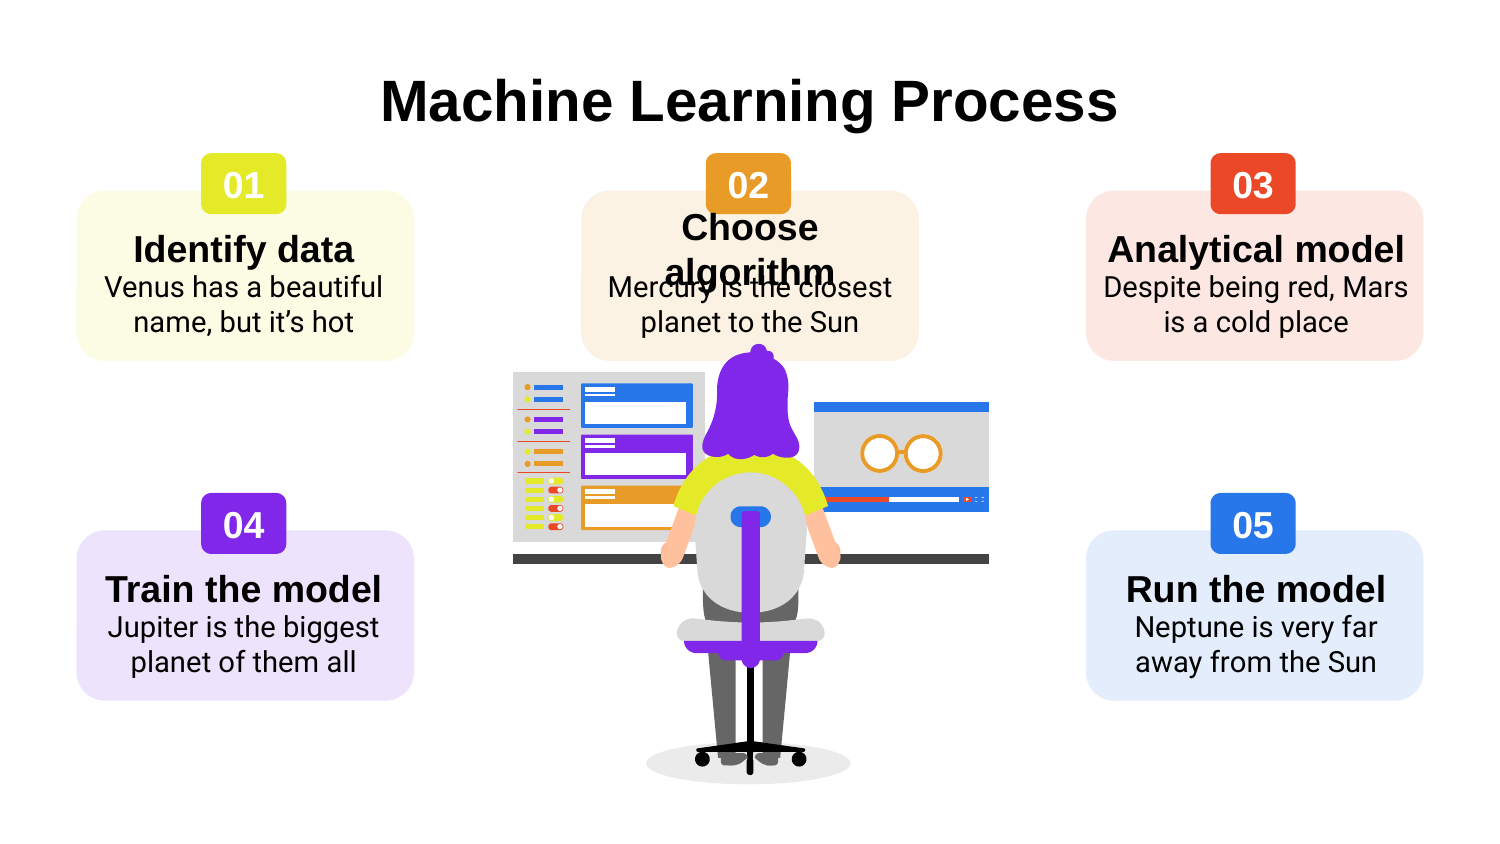

# Machine Learning Process
01
Identify data
Venus has a beautiful name, but it’s hot
02
Choose algorithm
Mercury is the closest planet to the Sun
03
Analytical model
Despite being red, Mars is a cold place

04
Train the model
Jupiter is the biggest planet of them all
05
Run the model
Neptune is very far away from the Sun